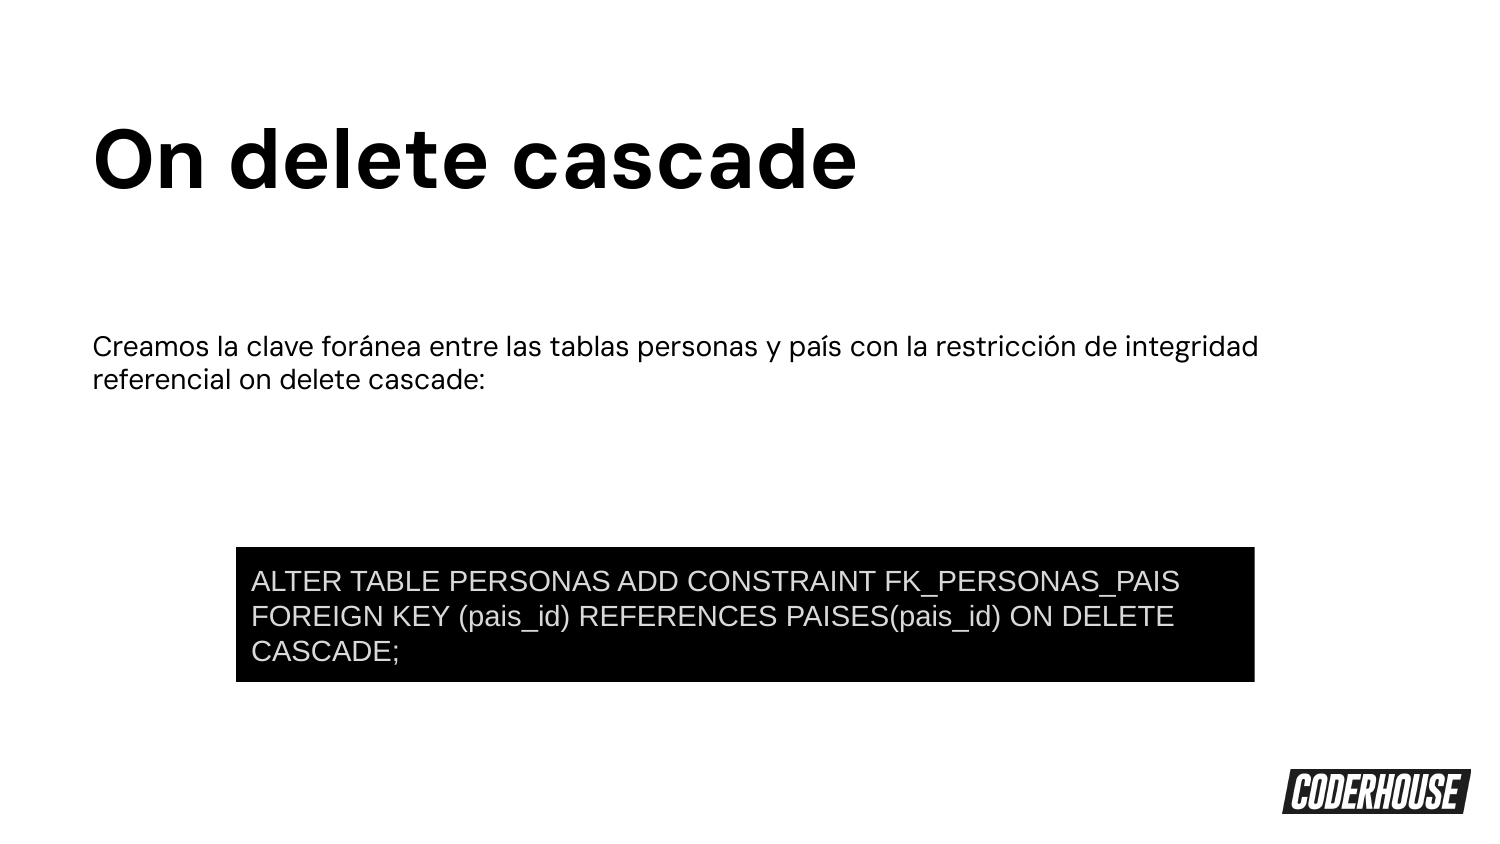

On delete cascade
Creamos la clave foránea entre las tablas personas y país con la restricción de integridad referencial on delete cascade:
ALTER TABLE PERSONAS ADD CONSTRAINT FK_PERSONAS_PAIS
FOREIGN KEY (pais_id) REFERENCES PAISES(pais_id) ON DELETE CASCADE;